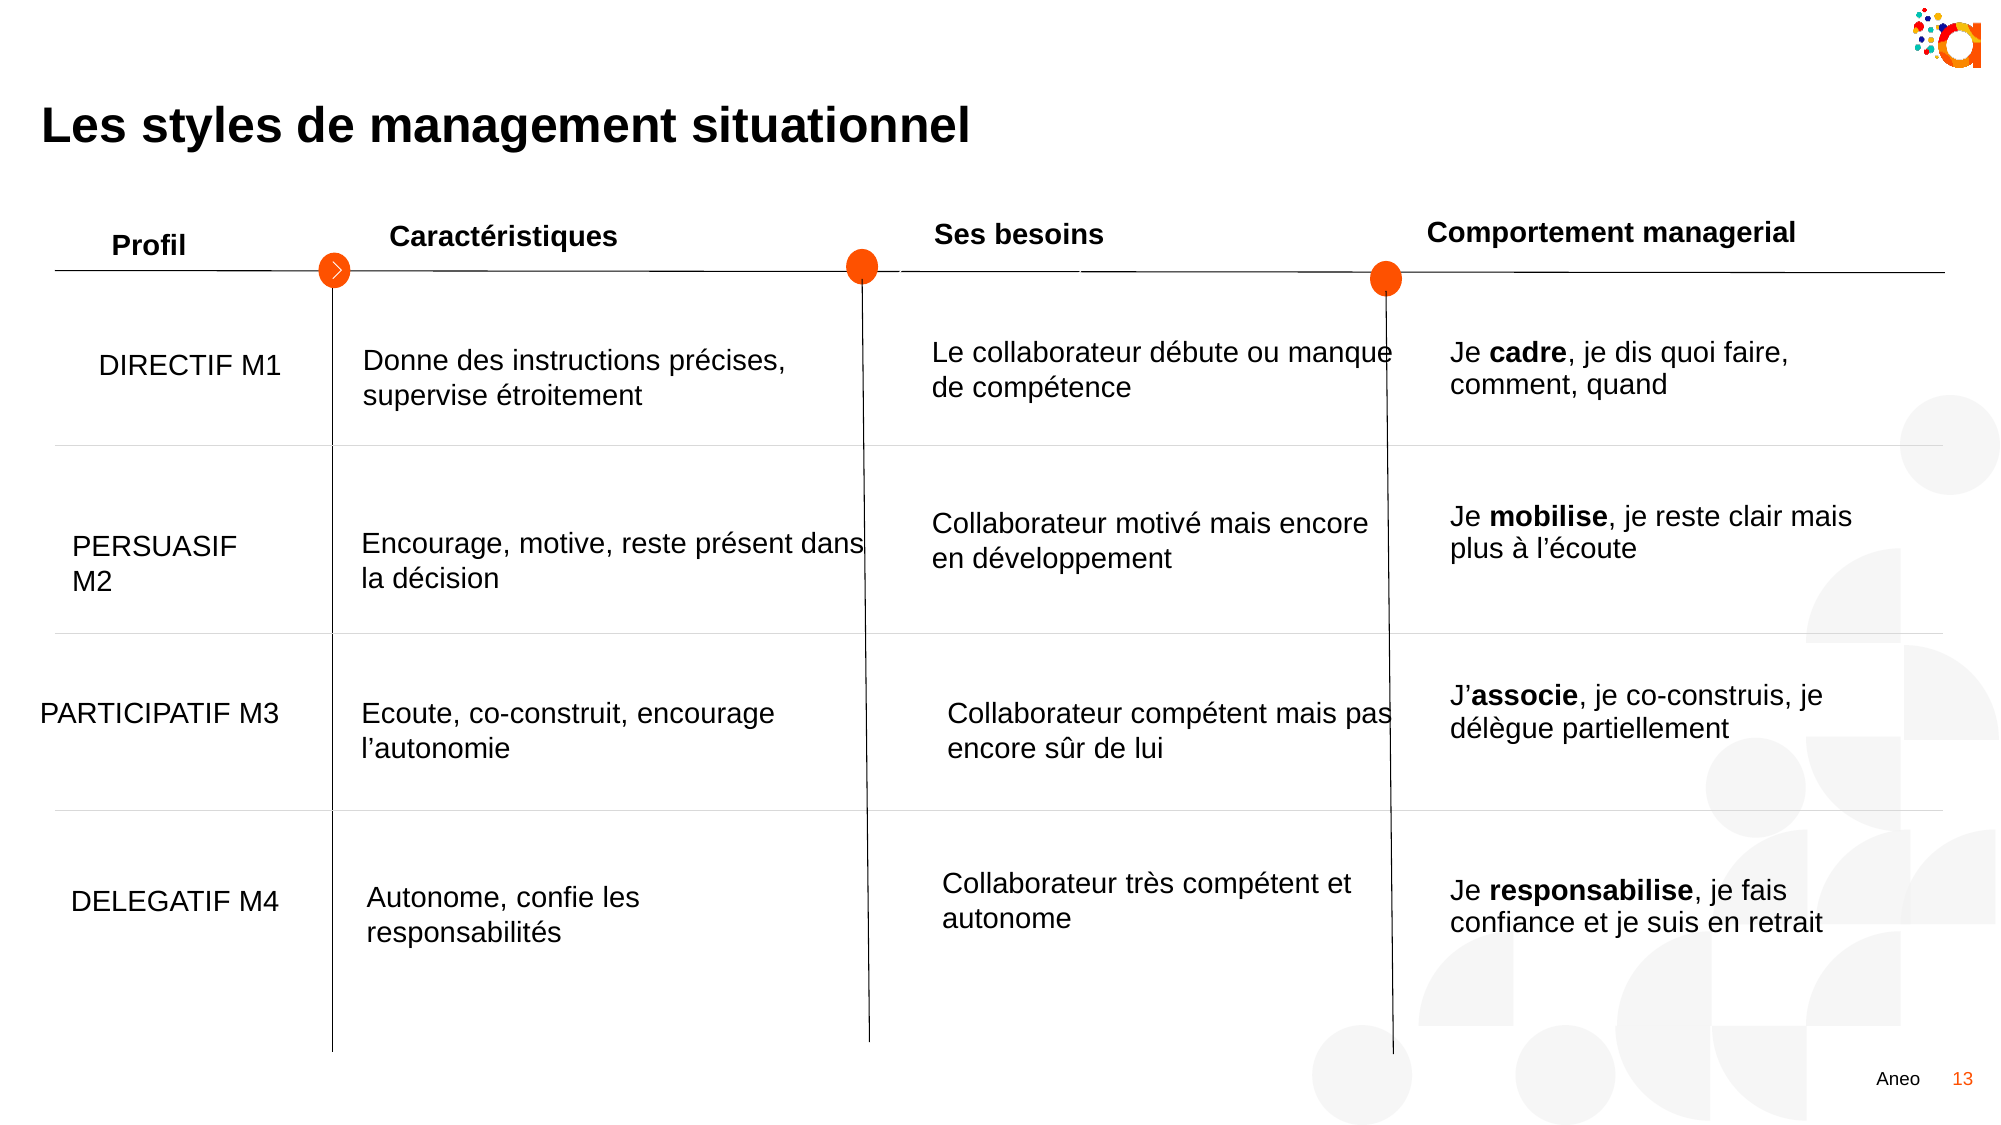

# Les styles de management situationnel
Comportement managerial
Ses besoins
Caractéristiques
Profil

DIRECTIF M1

| Je cadre, je dis quoi faire, comment, quand |
| --- |
| Je mobilise, je reste clair mais plus à l’écoute |
| J’associe, je co-construis, je délègue partiellement |
| Je responsabilise, je fais confiance et je suis en retrait |
Le collaborateur débute ou manque de compétence

Donne des instructions précises, supervise étroitement

Collaborateur motivé mais encore en développement

Encourage, motive, reste présent dans la décision

PERSUASIF M2
Collaborateur compétent mais pas encore sûr de lui

PARTICIPATIF M3
Ecoute, co-construit, encourage l’autonomie

Collaborateur très compétent et autonome

Autonome, confie les responsabilités

DELEGATIF M4